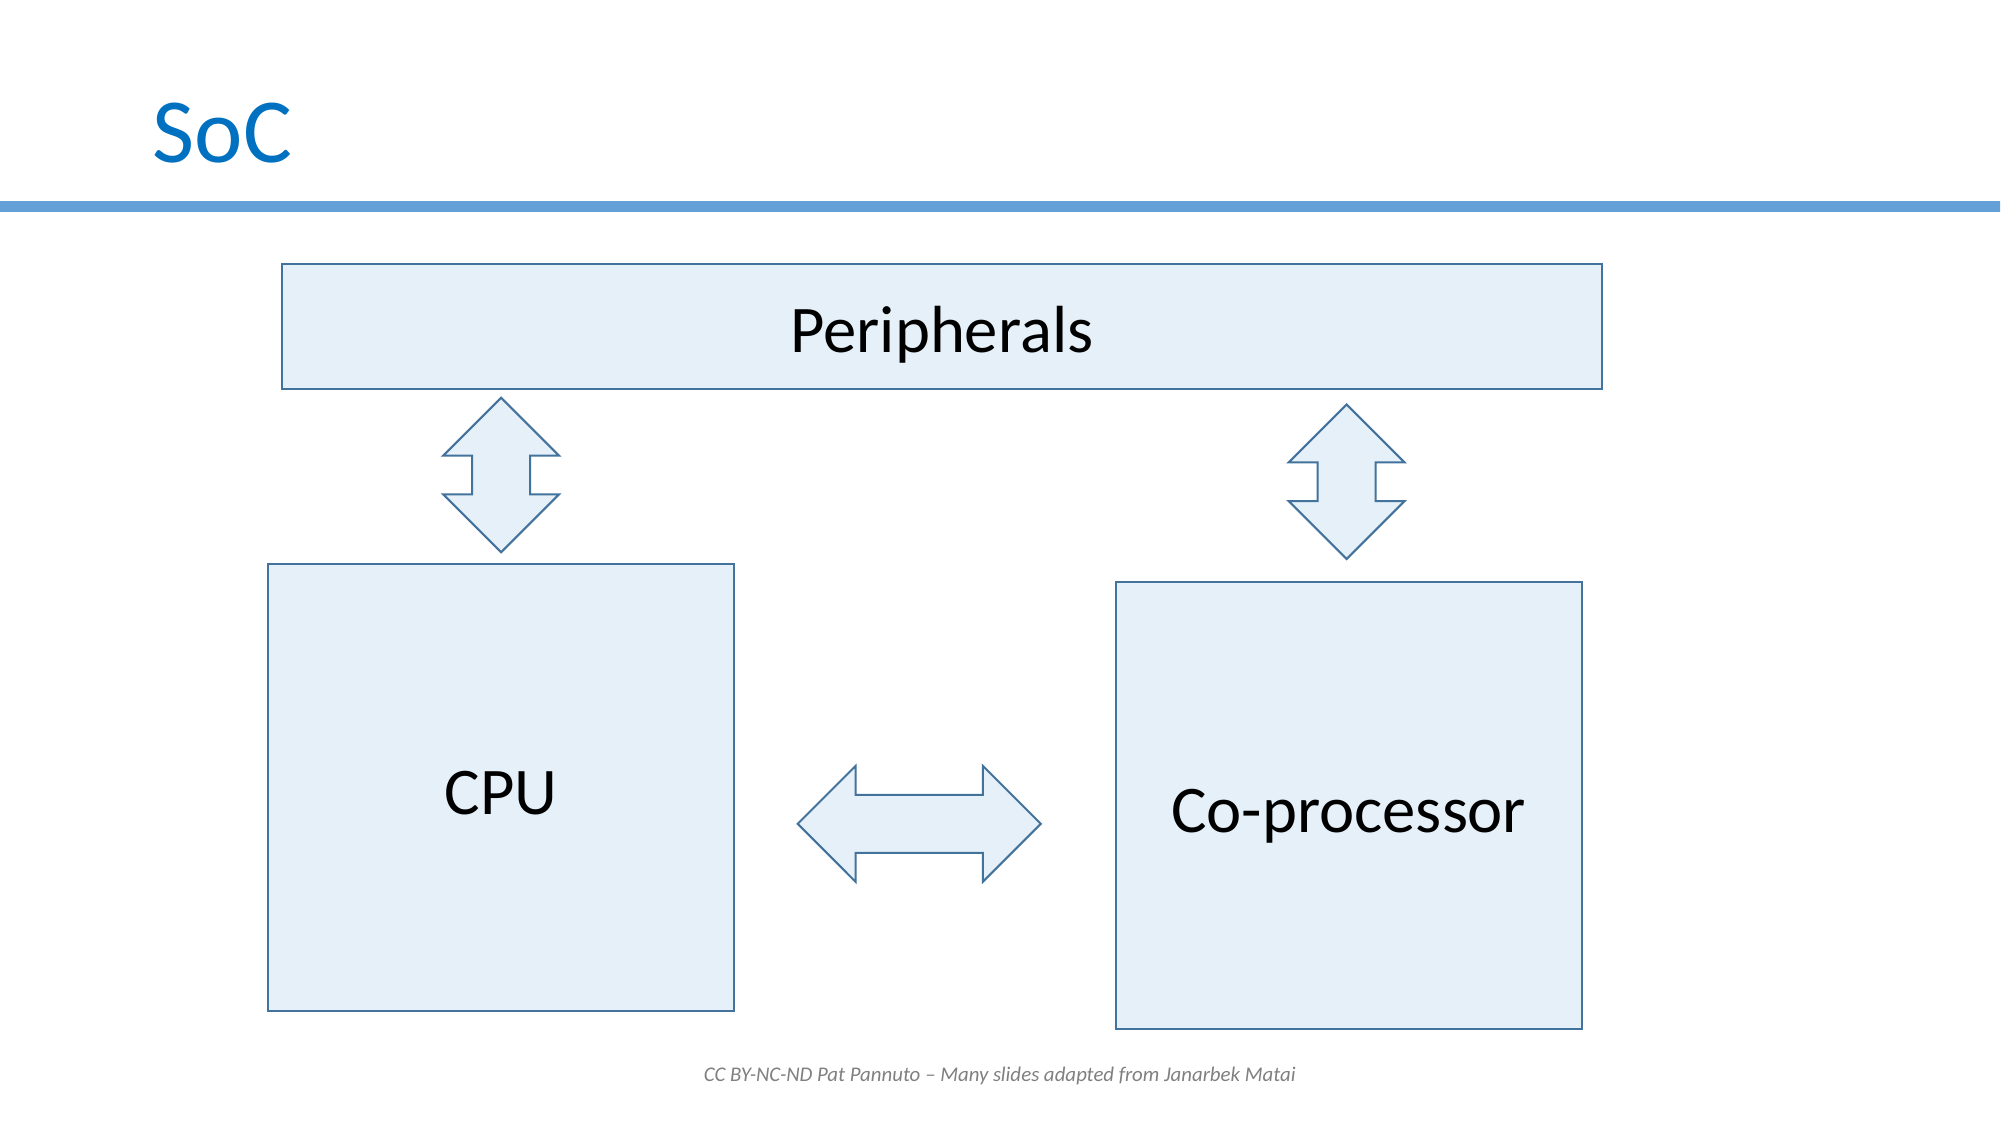

# SoC
Peripherals

CPU
Co-processor

CC BY-NC-ND Pat Pannuto – Many slides adapted from Janarbek Matai